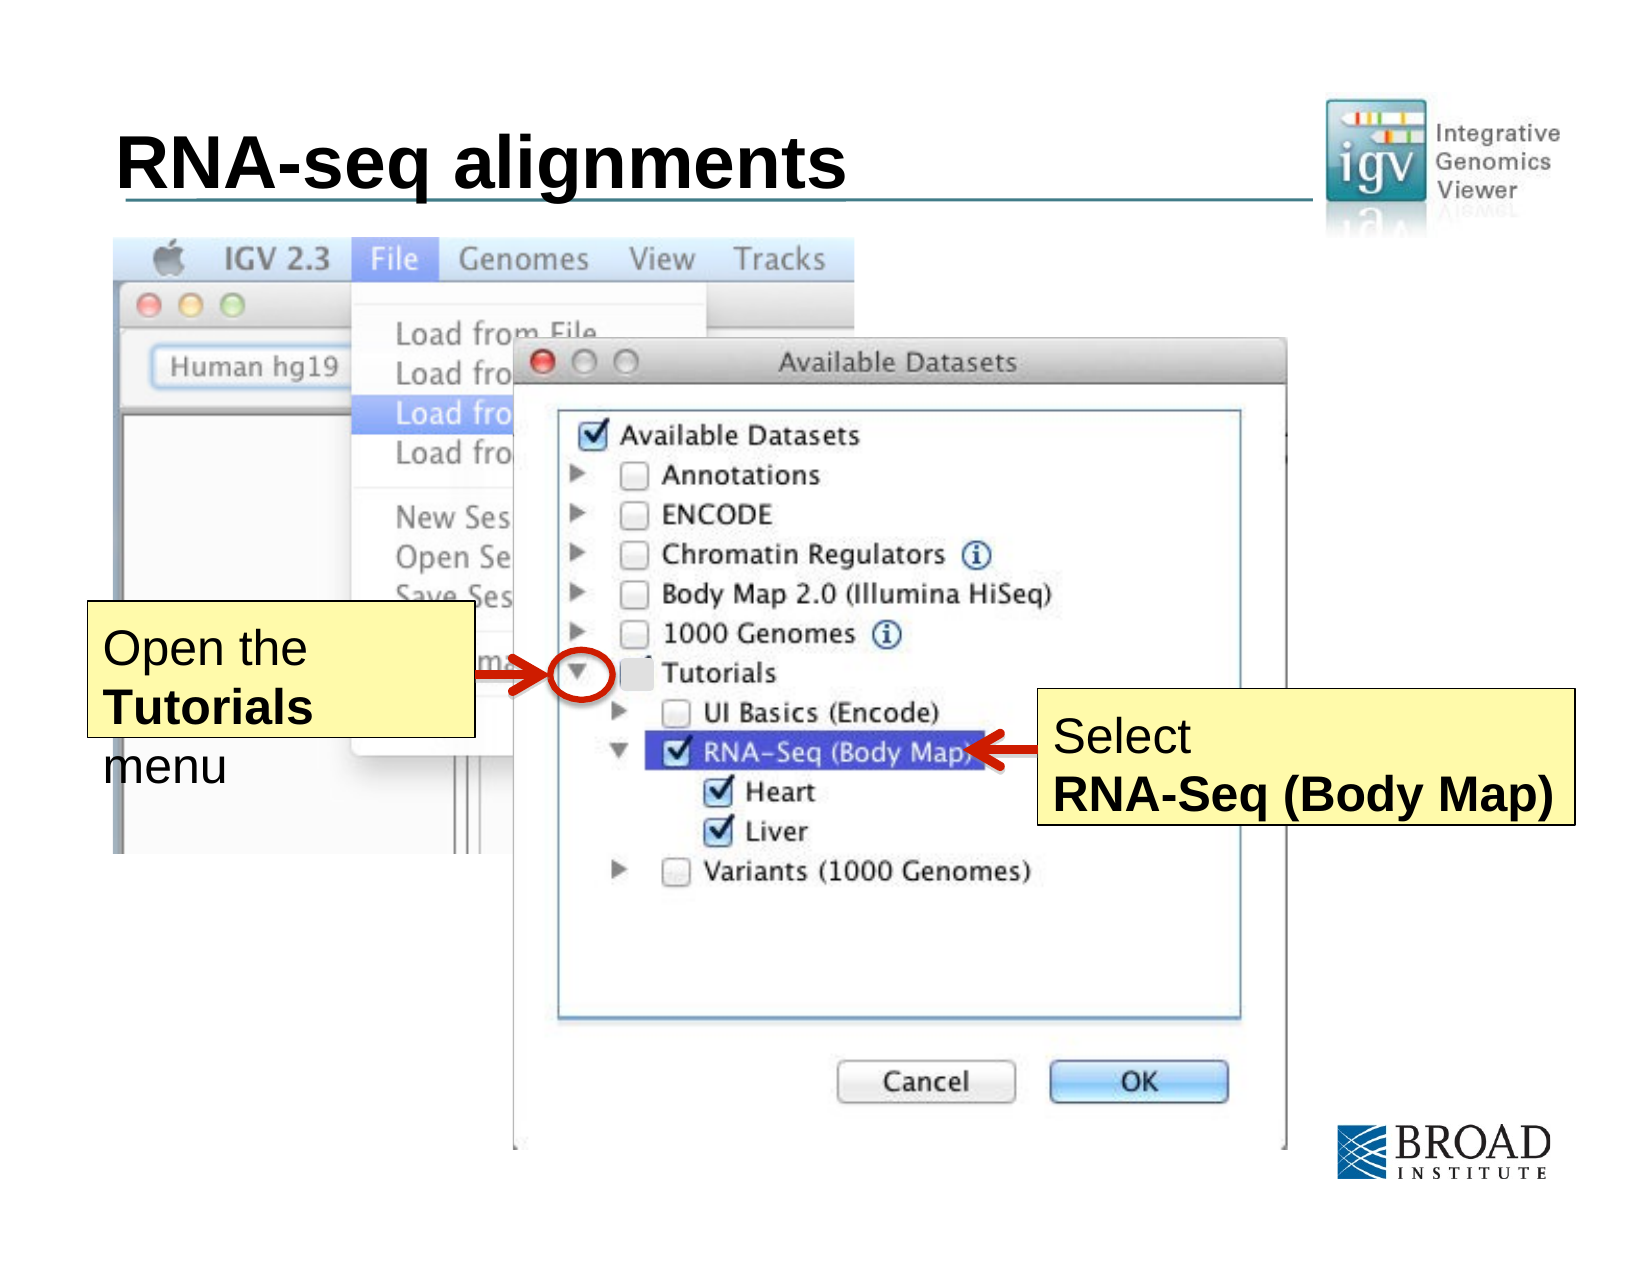

# RNA-seq alignments

Open the
Tutorials menu

Select

RNA-Seq (Body Map)